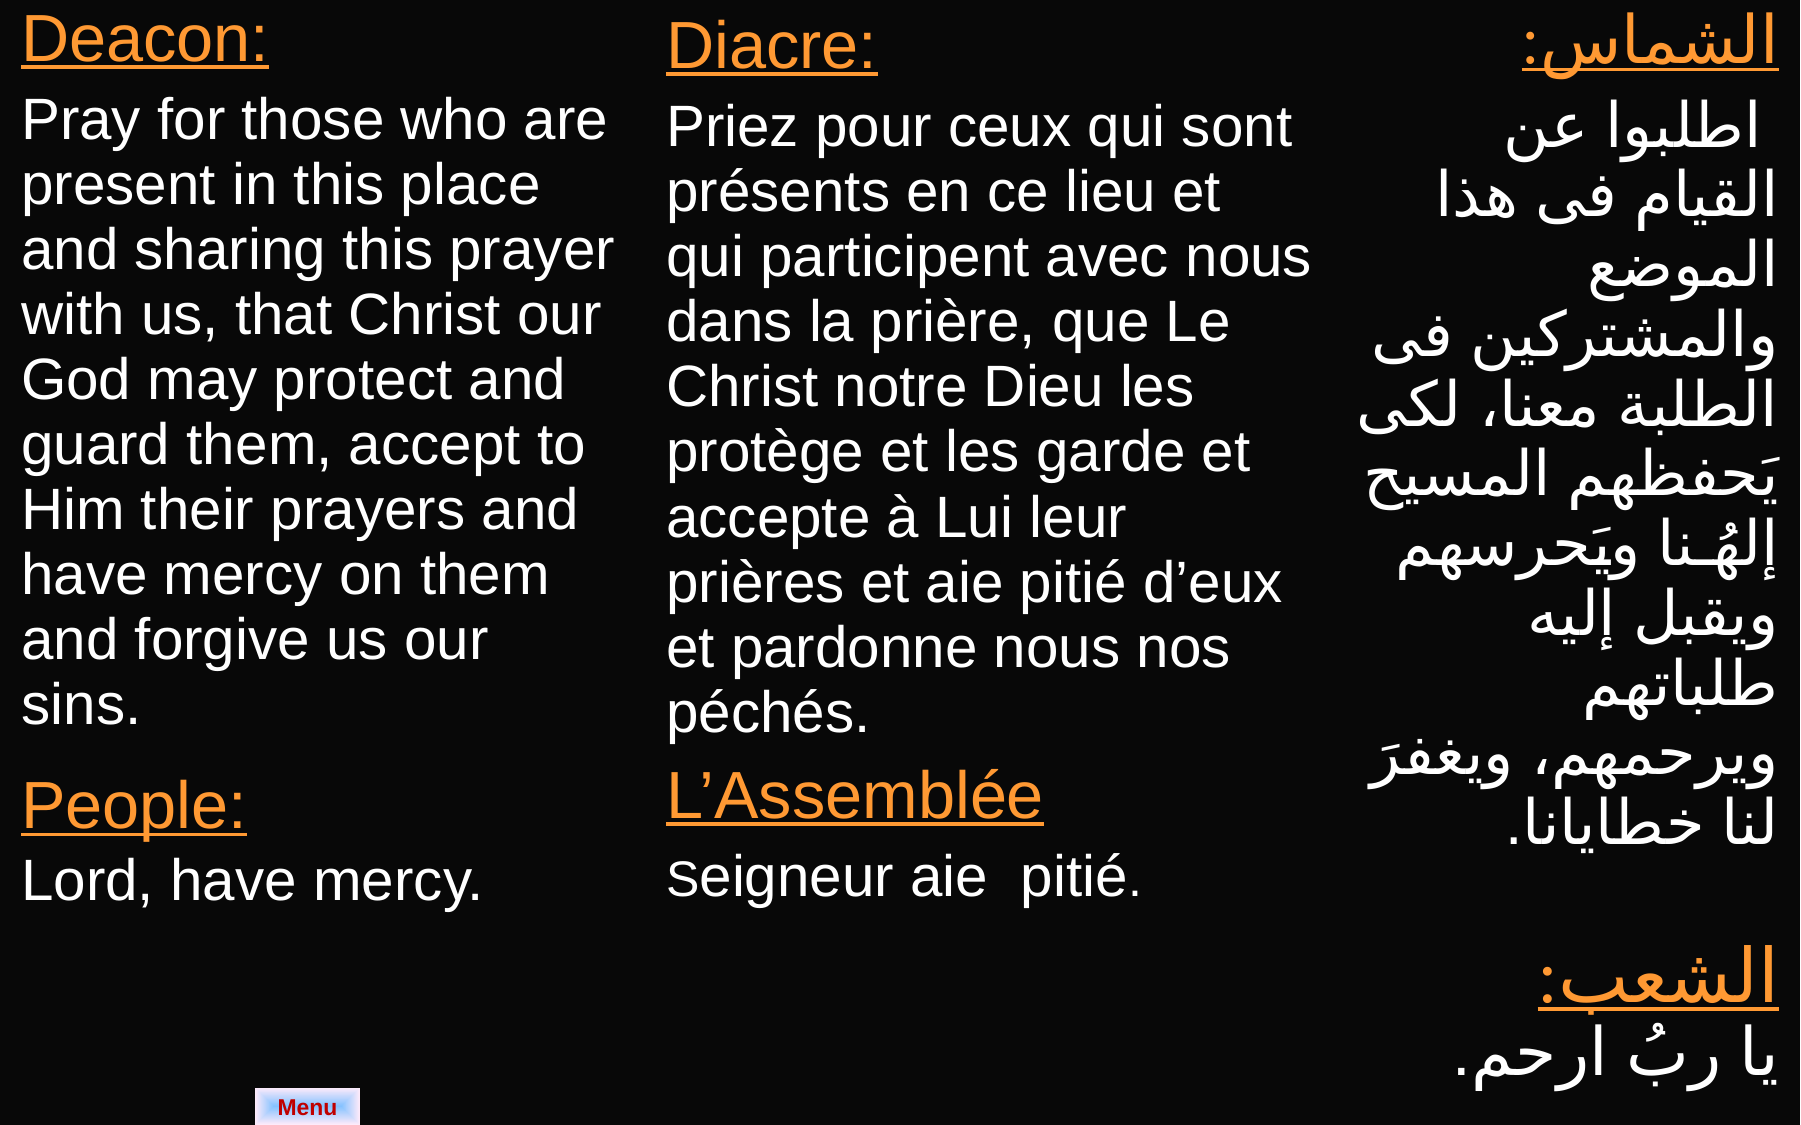

| Deacon: Pray for those who are present in this place and sharing this prayer with us, that Christ our God may protect and guard them, accept to Him their prayers and have mercy on them and forgive us our sins. People: Lord, have mercy. | Diacre: Priez pour ceux qui sont présents en ce lieu et qui participent avec nous dans la prière, que Le Christ notre Dieu les protège et les garde et accepte à Lui leur prières et aie pitié d’eux et pardonne nous nos péchés. L’Assemblée Seigneur aie pitié. | الشماس: اطلبوا عن القيام فى هذا الموضع والمشتركين فى الطلبة معنا، لكى يَحفظهم المسيح إلهُـنا ويَحرسهم ويقبل إليه طلباتهم ويرحمهم، ويغفرَ لنا خطايانا. الشعب: يا ربُ ارحم. |
| --- | --- | --- |

Menu